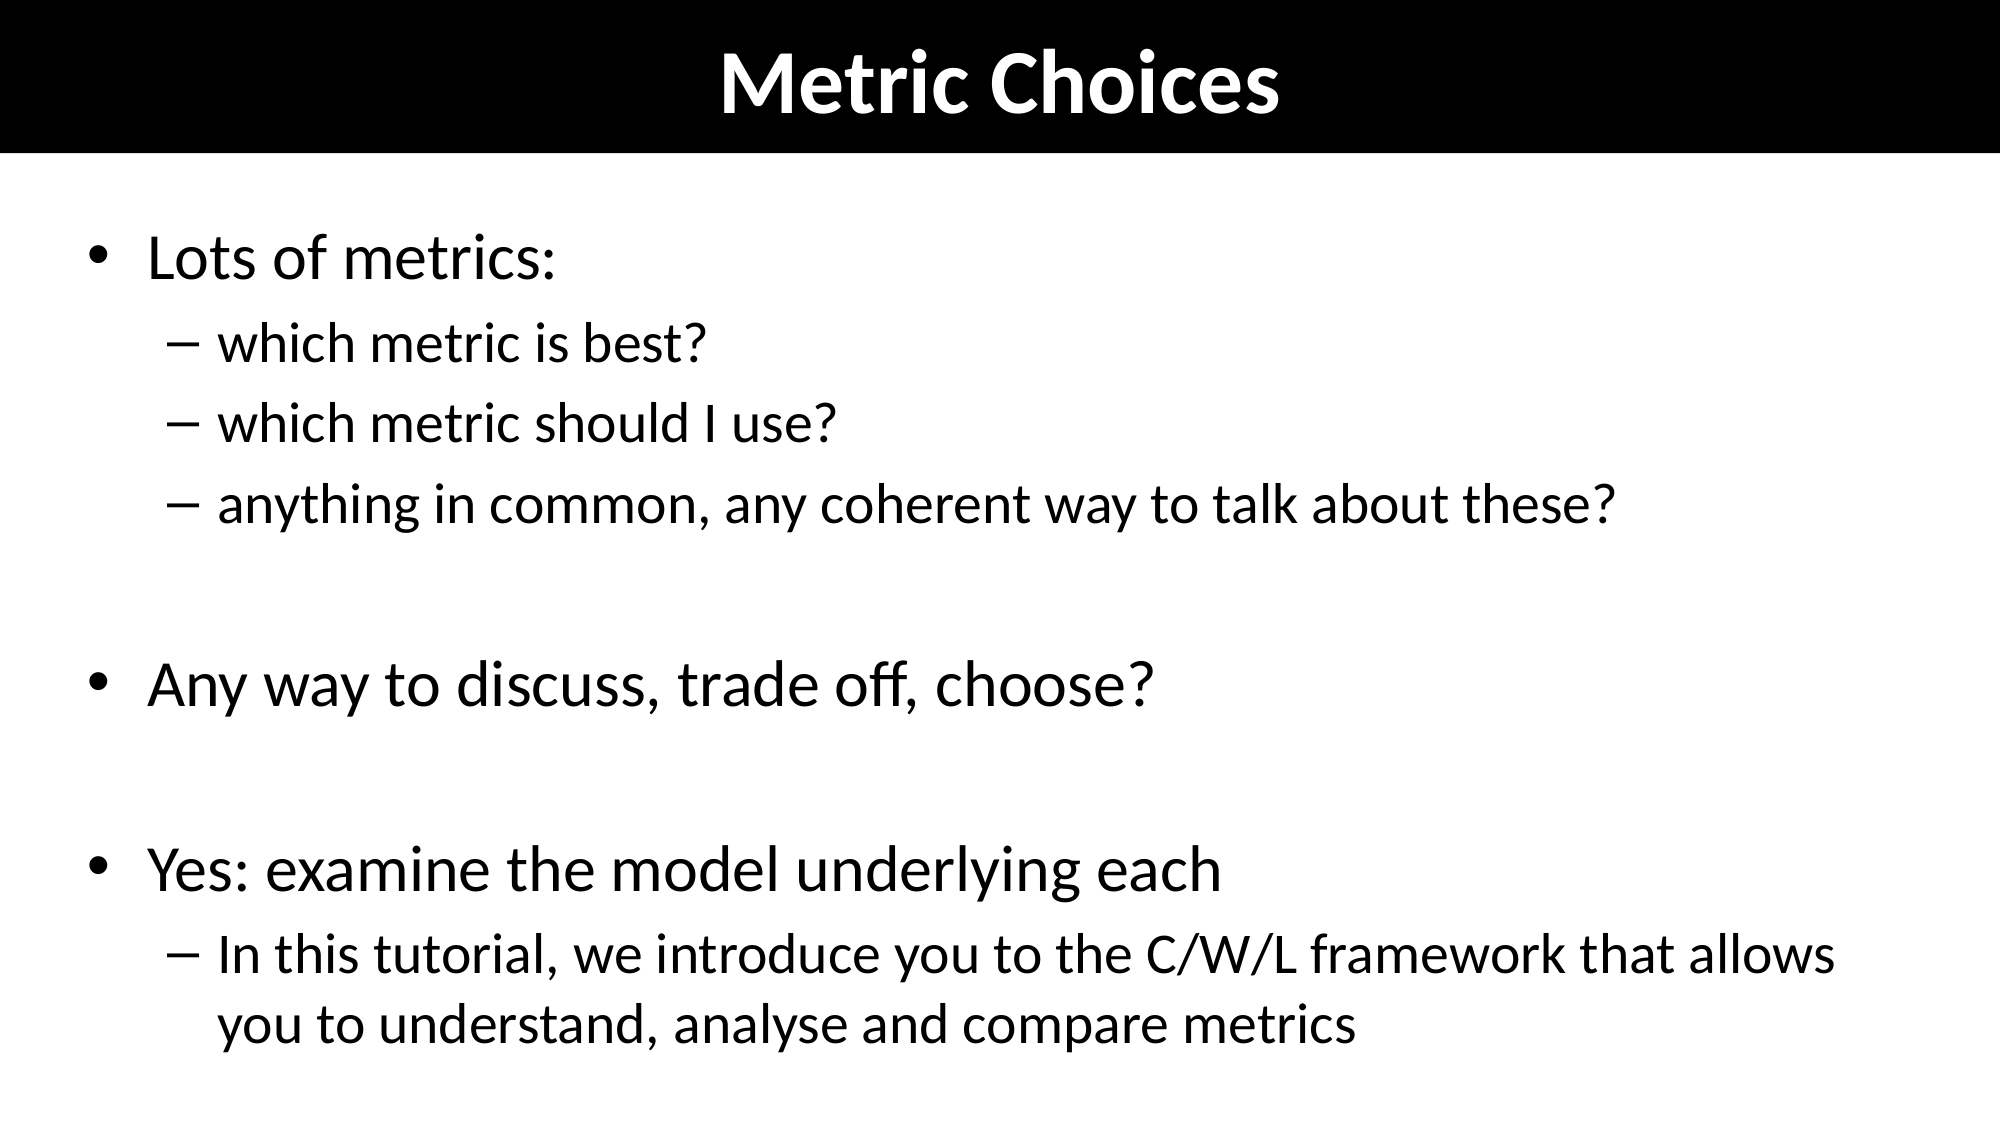

# Metric Choices
Lots of metrics:
which metric is best?
which metric should I use?
anything in common, any coherent way to talk about these?

Any way to discuss, trade off, choose?

Yes: examine the model underlying each
In this tutorial, we introduce you to the C/W/L framework that allows you to understand, analyse and compare metrics